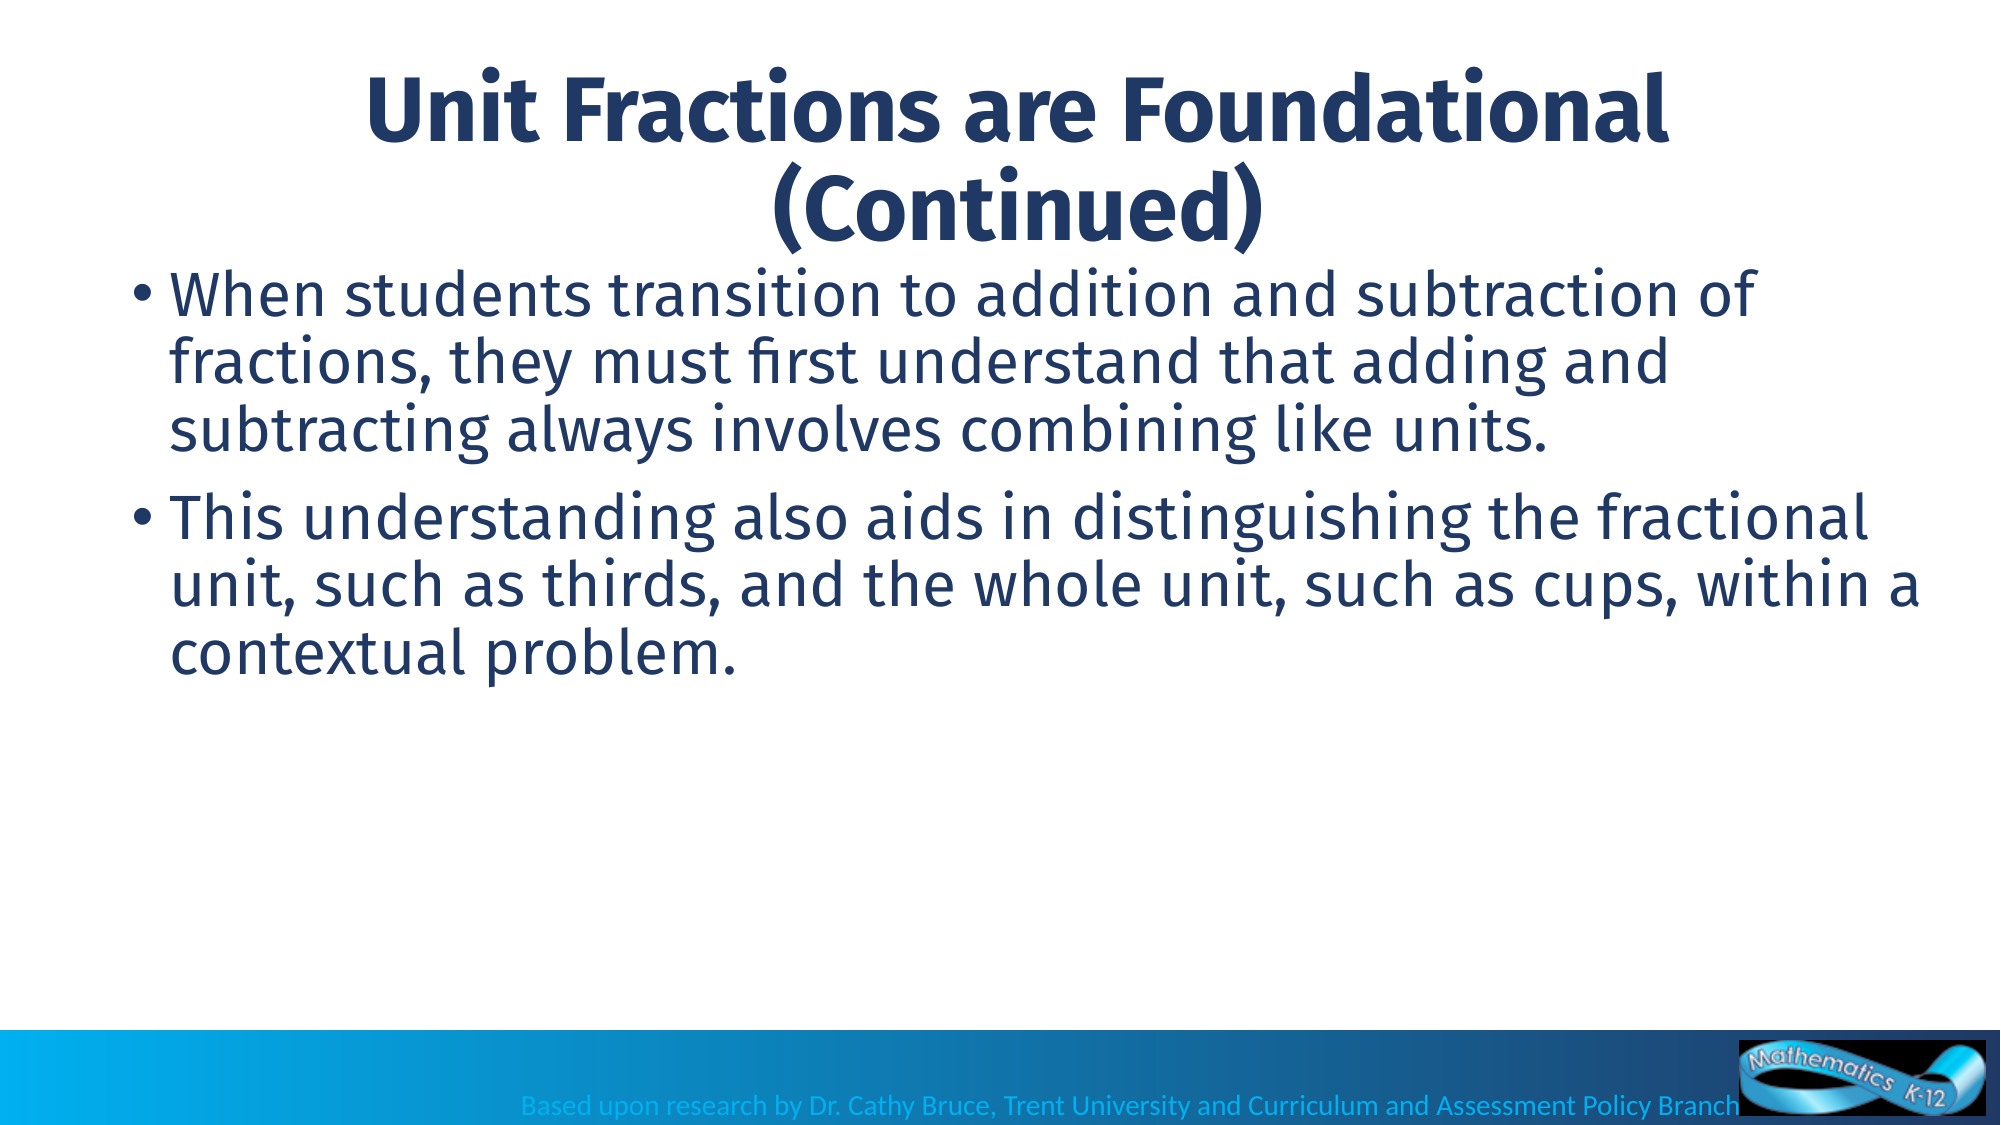

# Unit Fractions are Foundational (Continued)
When students transition to addition and subtraction of fractions, they must first understand that adding and subtracting always involves combining like units.
This understanding also aids in distinguishing the fractional unit, such as thirds, and the whole unit, such as cups, within a contextual problem.